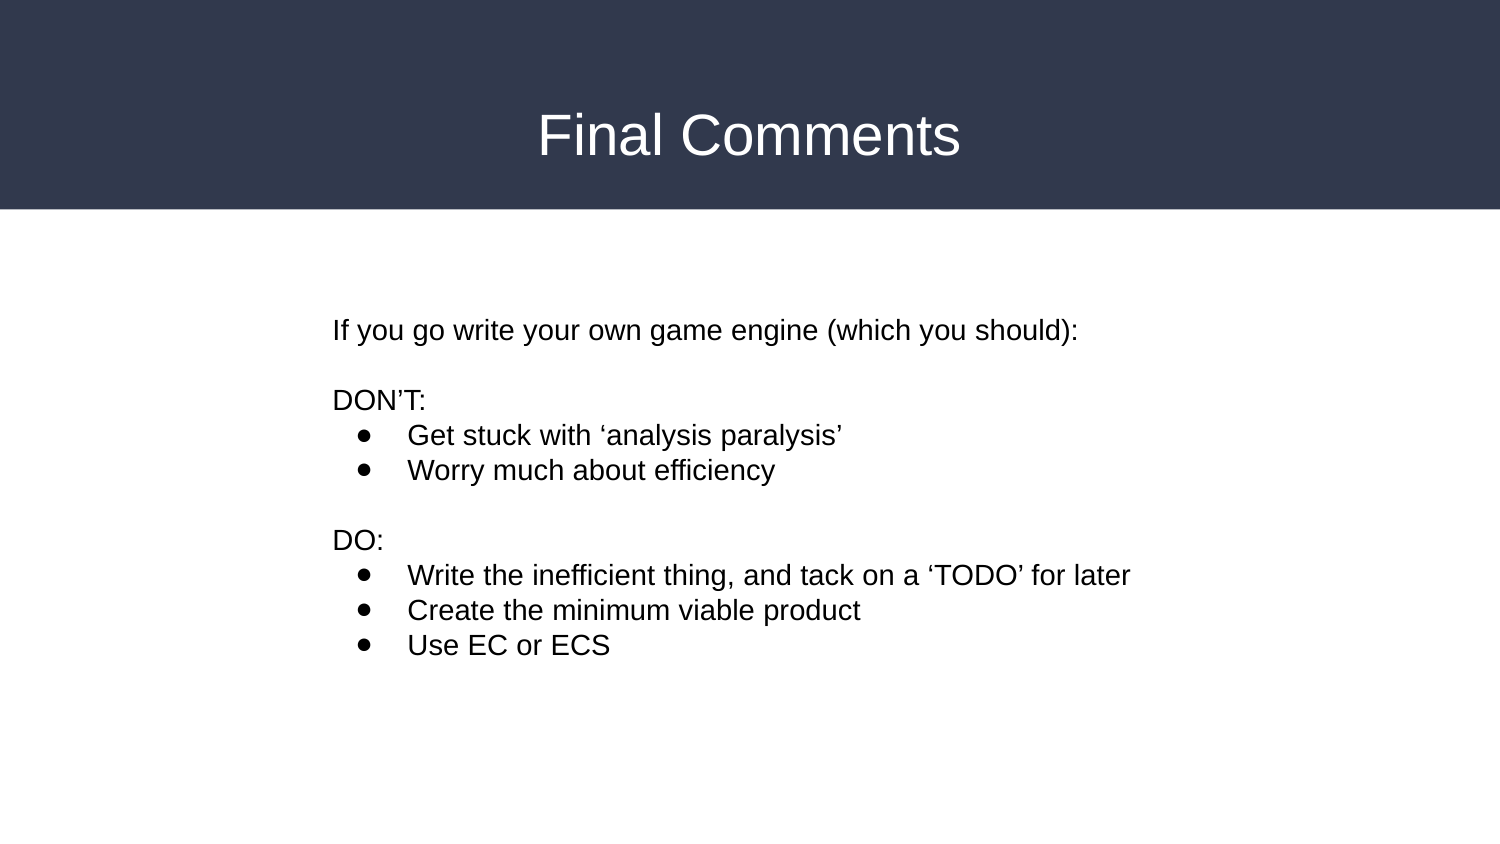

# Final Comments
If you go write your own game engine (which you should):
DON’T:
Get stuck with ‘analysis paralysis’
Worry much about efficiency

DO:
Write the inefficient thing, and tack on a ‘TODO’ for later
Create the minimum viable product
Use EC or ECS